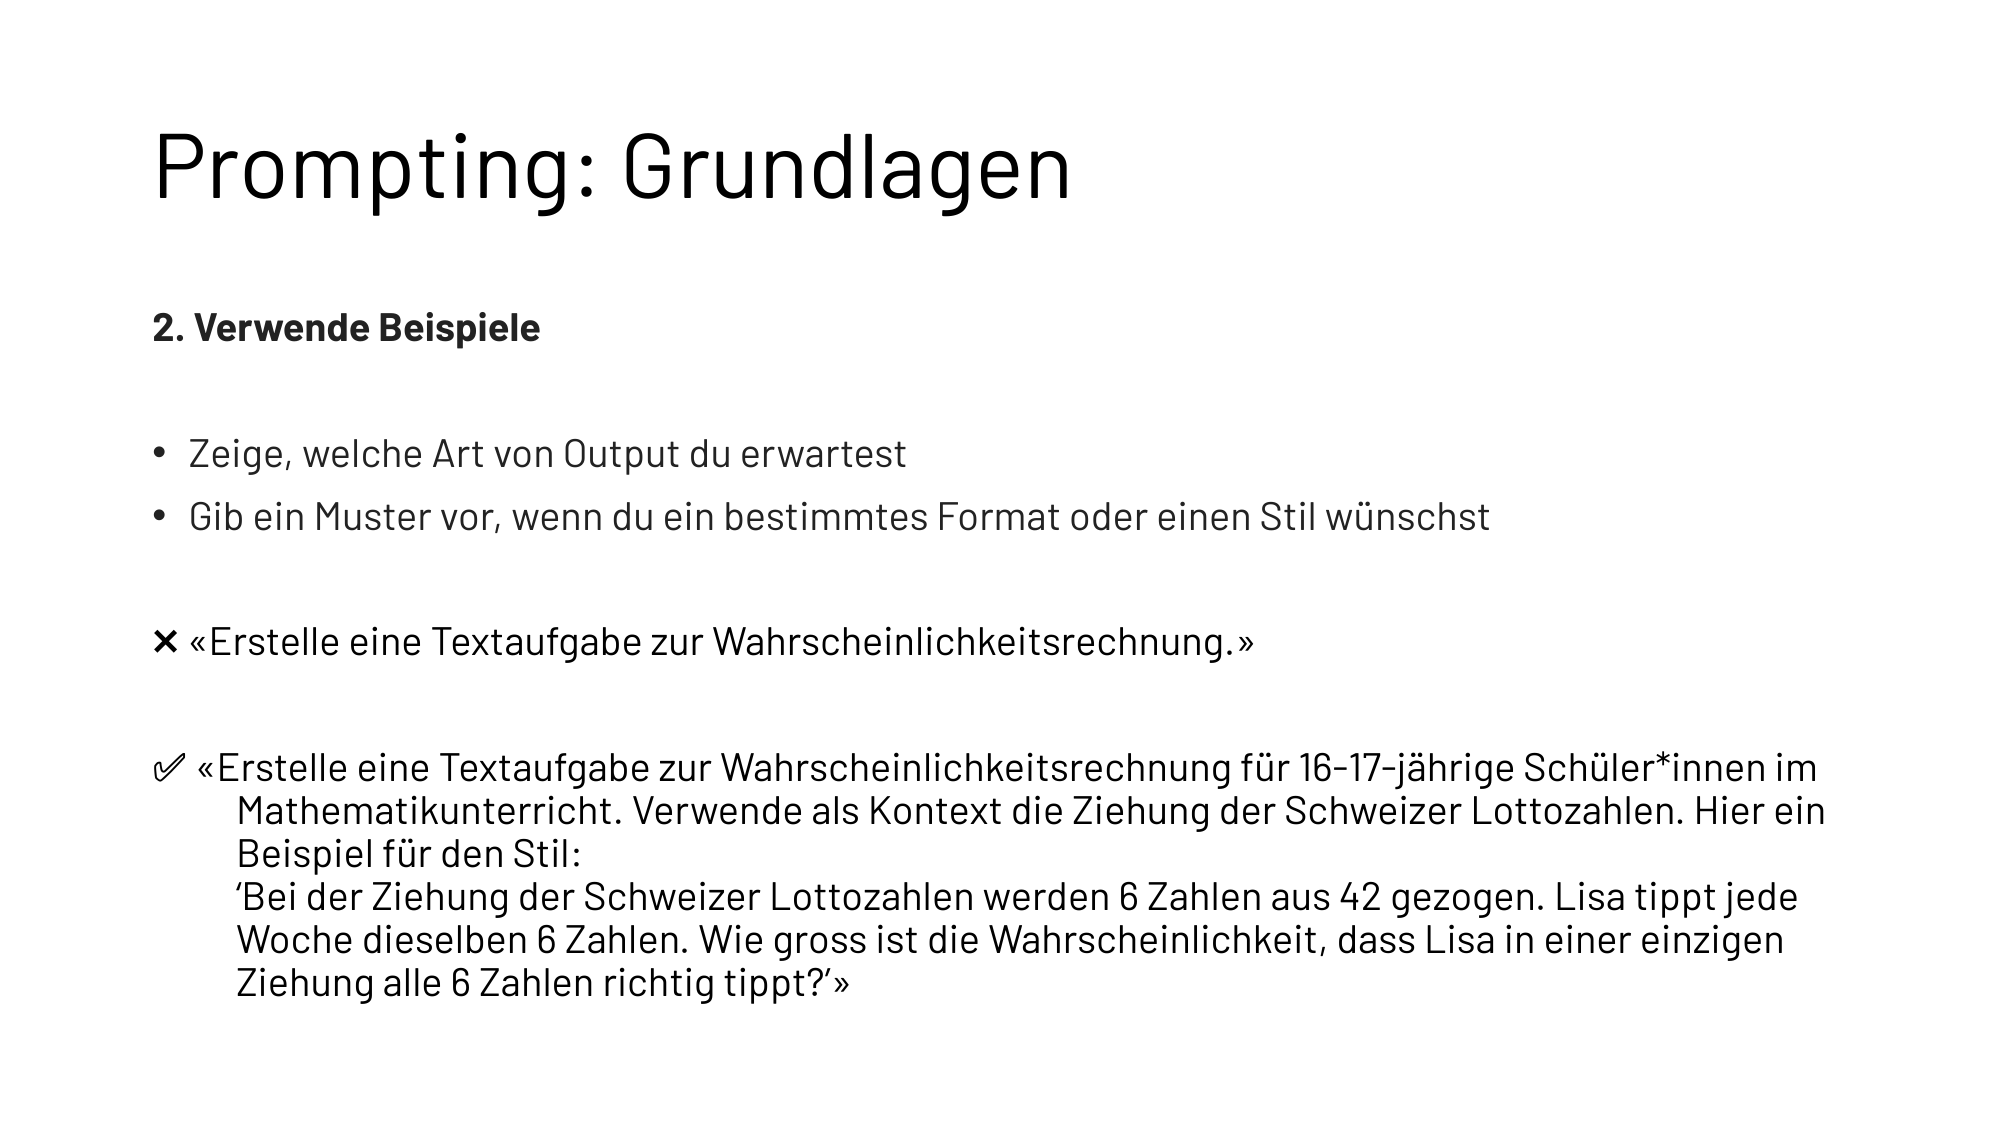

# Prompting: Grundlagen
2. Verwende Beispiele

Zeige, welche Art von Output du erwartest
Gib ein Muster vor, wenn du ein bestimmtes Format oder einen Stil wünschst

❌ «Erstelle eine Textaufgabe zur Wahrscheinlichkeitsrechnung.»

✅ «Erstelle eine Textaufgabe zur Wahrscheinlichkeitsrechnung für 16-17-jährige Schüler*innen im Mathematikunterricht. Verwende als Kontext die Ziehung der Schweizer Lottozahlen. Hier ein Beispiel für den Stil:
‘Bei der Ziehung der Schweizer Lottozahlen werden 6 Zahlen aus 42 gezogen. Lisa tippt jede Woche dieselben 6 Zahlen. Wie gross ist die Wahrscheinlichkeit, dass Lisa in einer einzigen Ziehung alle 6 Zahlen richtig tippt?’»